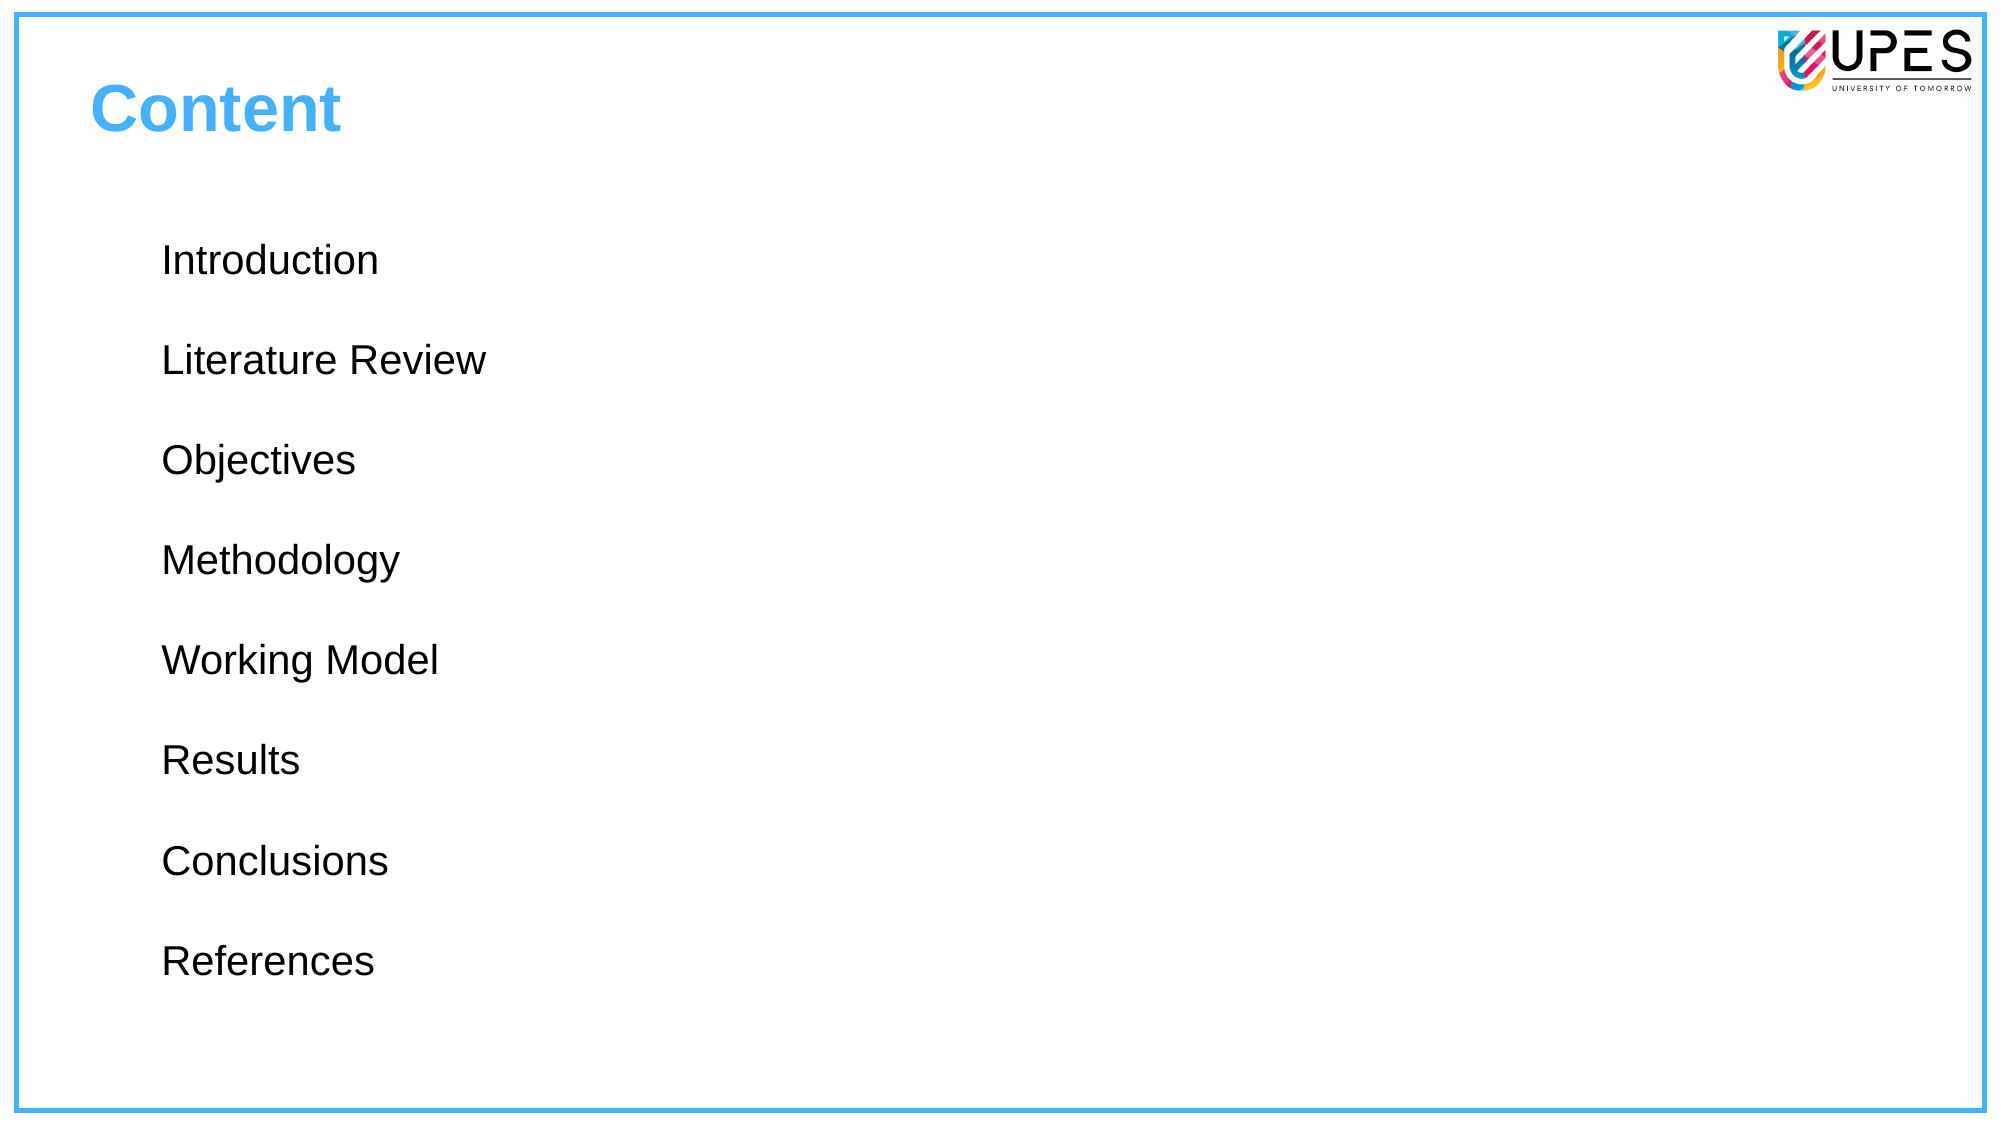

Content
Introduction

Literature Review

Objectives

Methodology

Working Model

Results

Conclusions

References